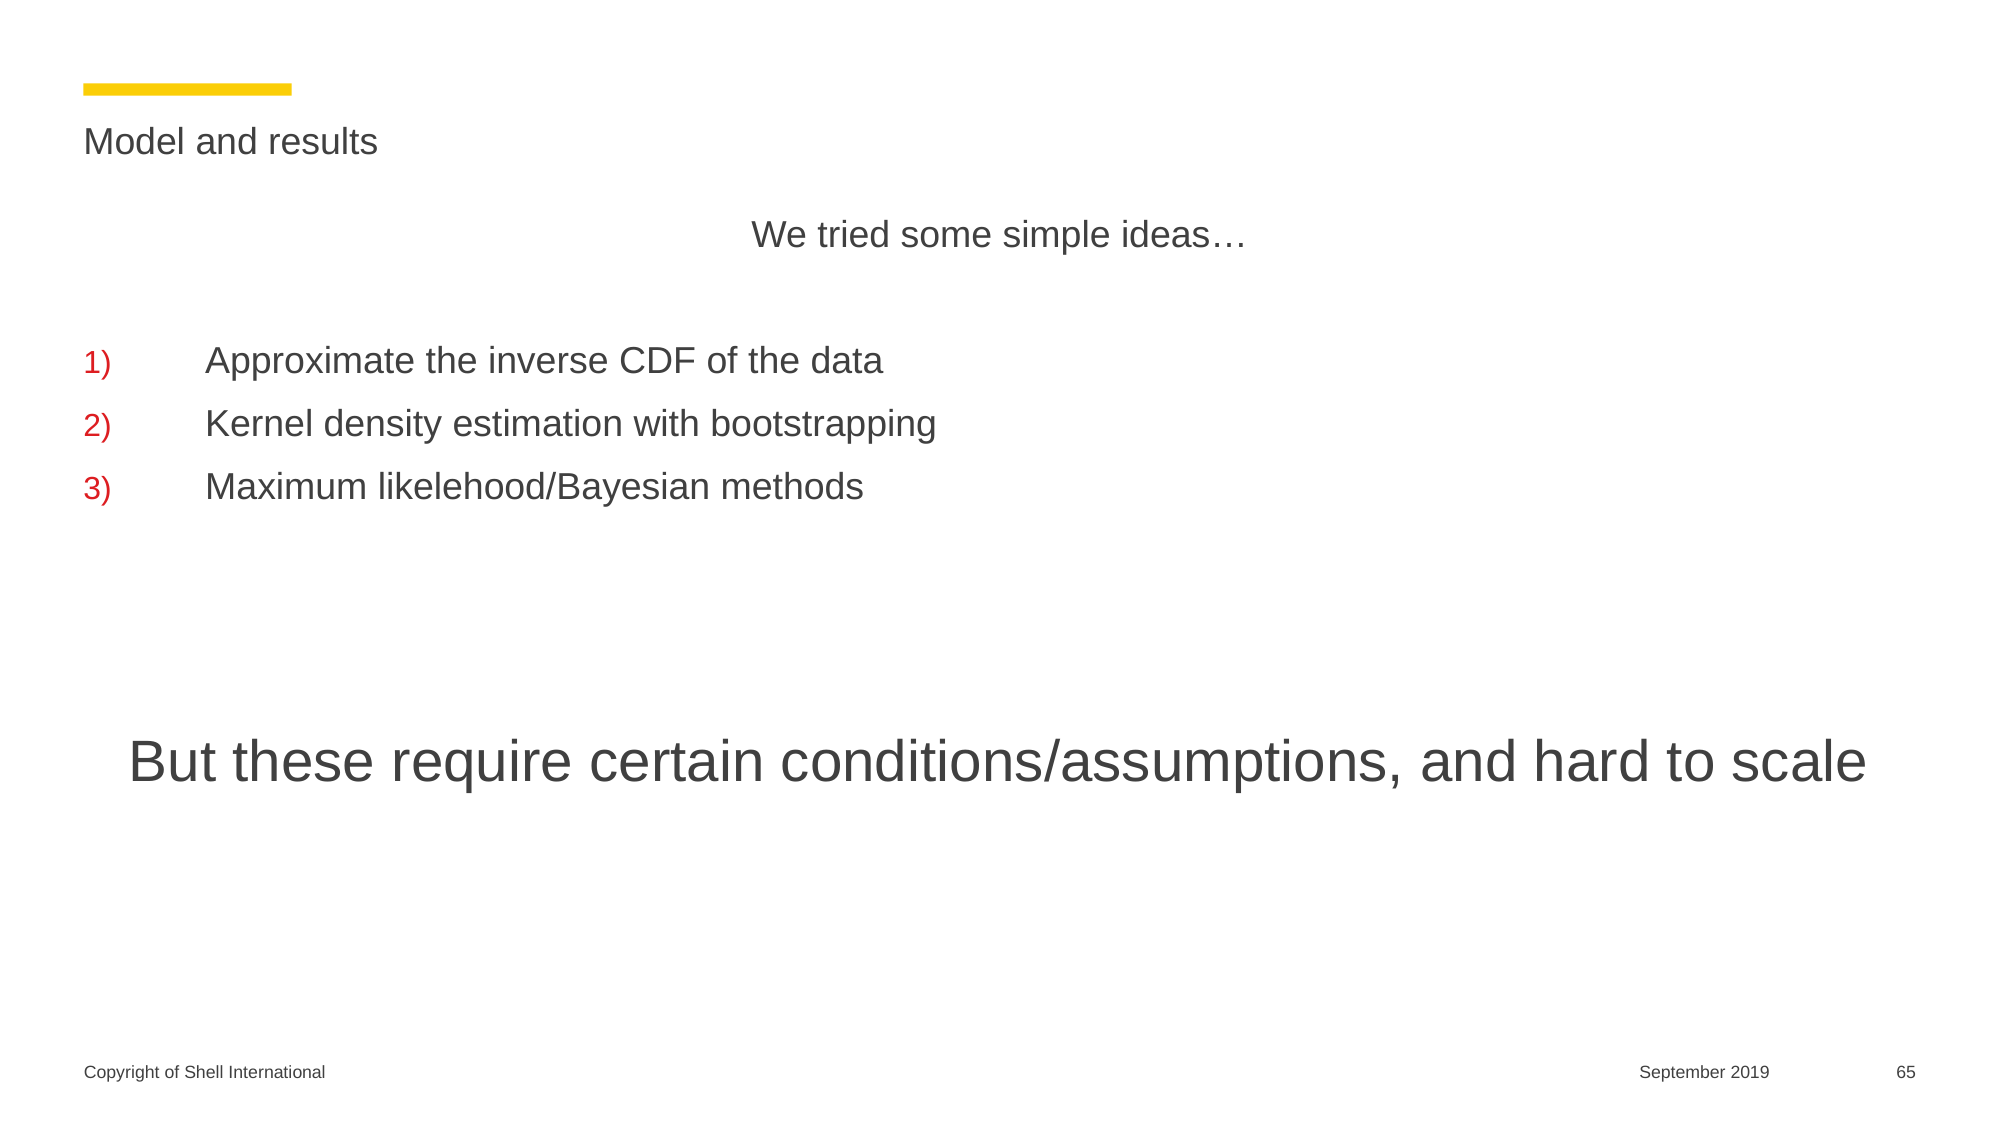

# Model and results
We tried some simple ideas…

Approximate the inverse CDF of the data
Kernel density estimation with bootstrapping
Maximum likelehood/Bayesian methods

But these require certain conditions/assumptions, and hard to scale

65
September 2019